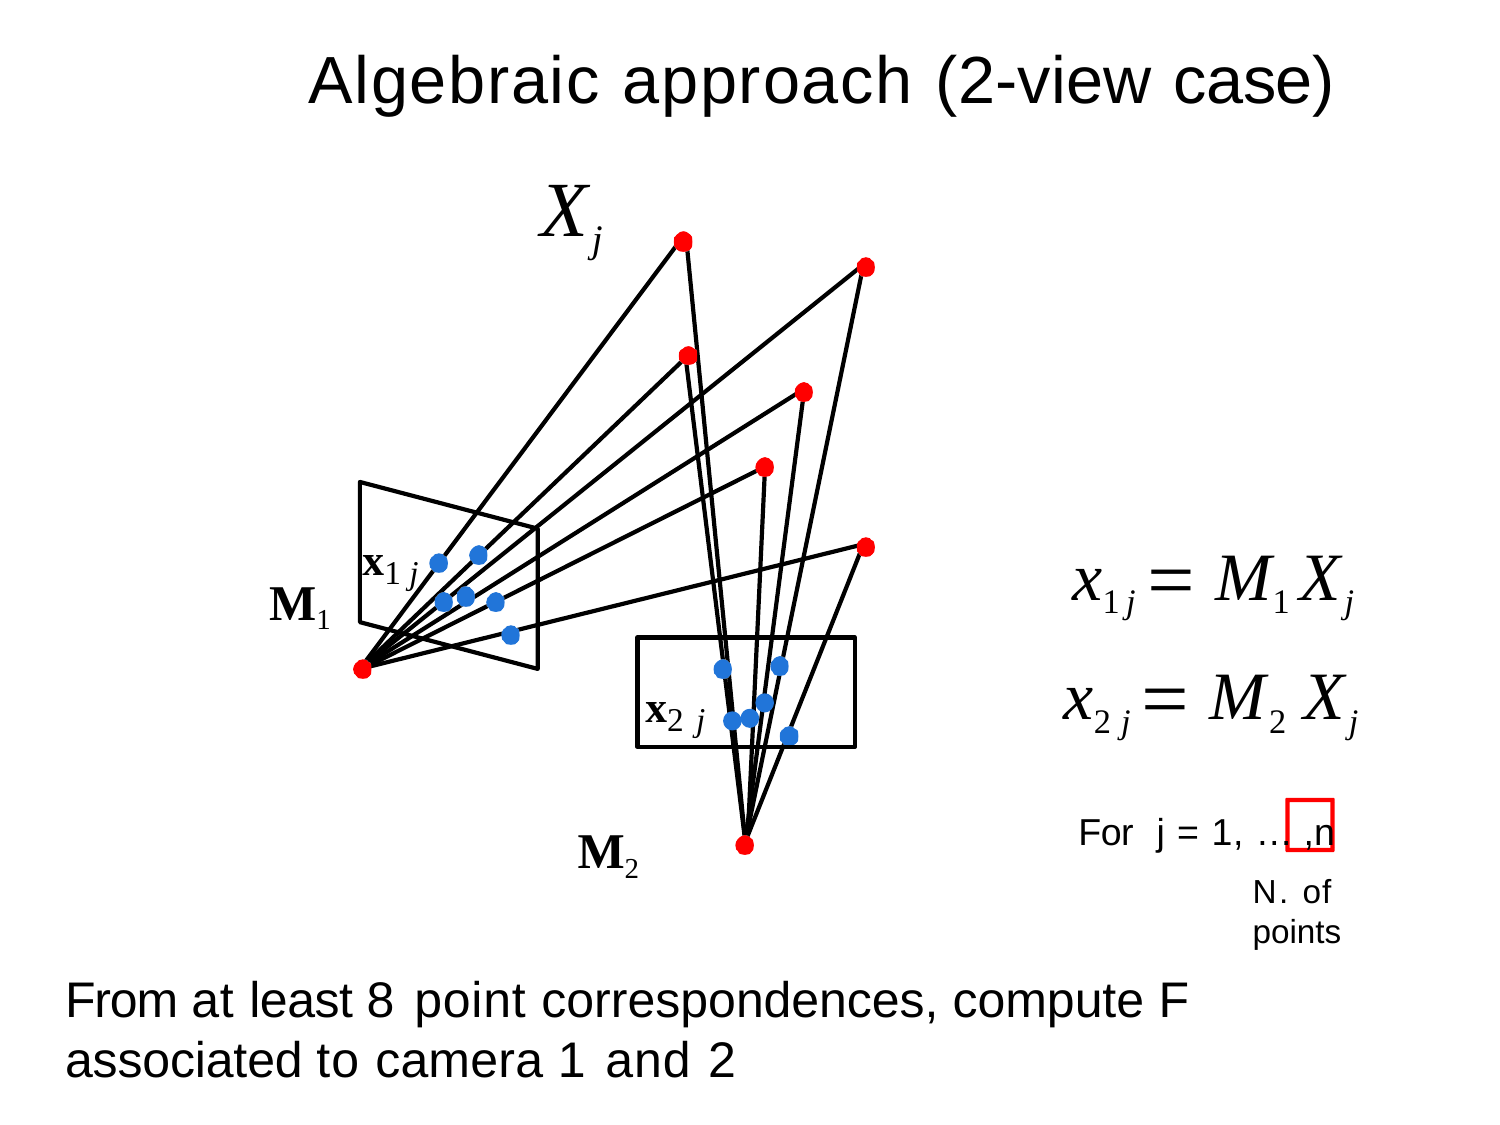

Algebraic approach (2-view case)
Xj

x1 j

M1

x2 j

M2

x1 j = M1 Xj
x2 j = M2 Xj
For	j = 1, … ,n
N. of points

From at least 8 point correspondences, compute F  associated to camera 1 and 2